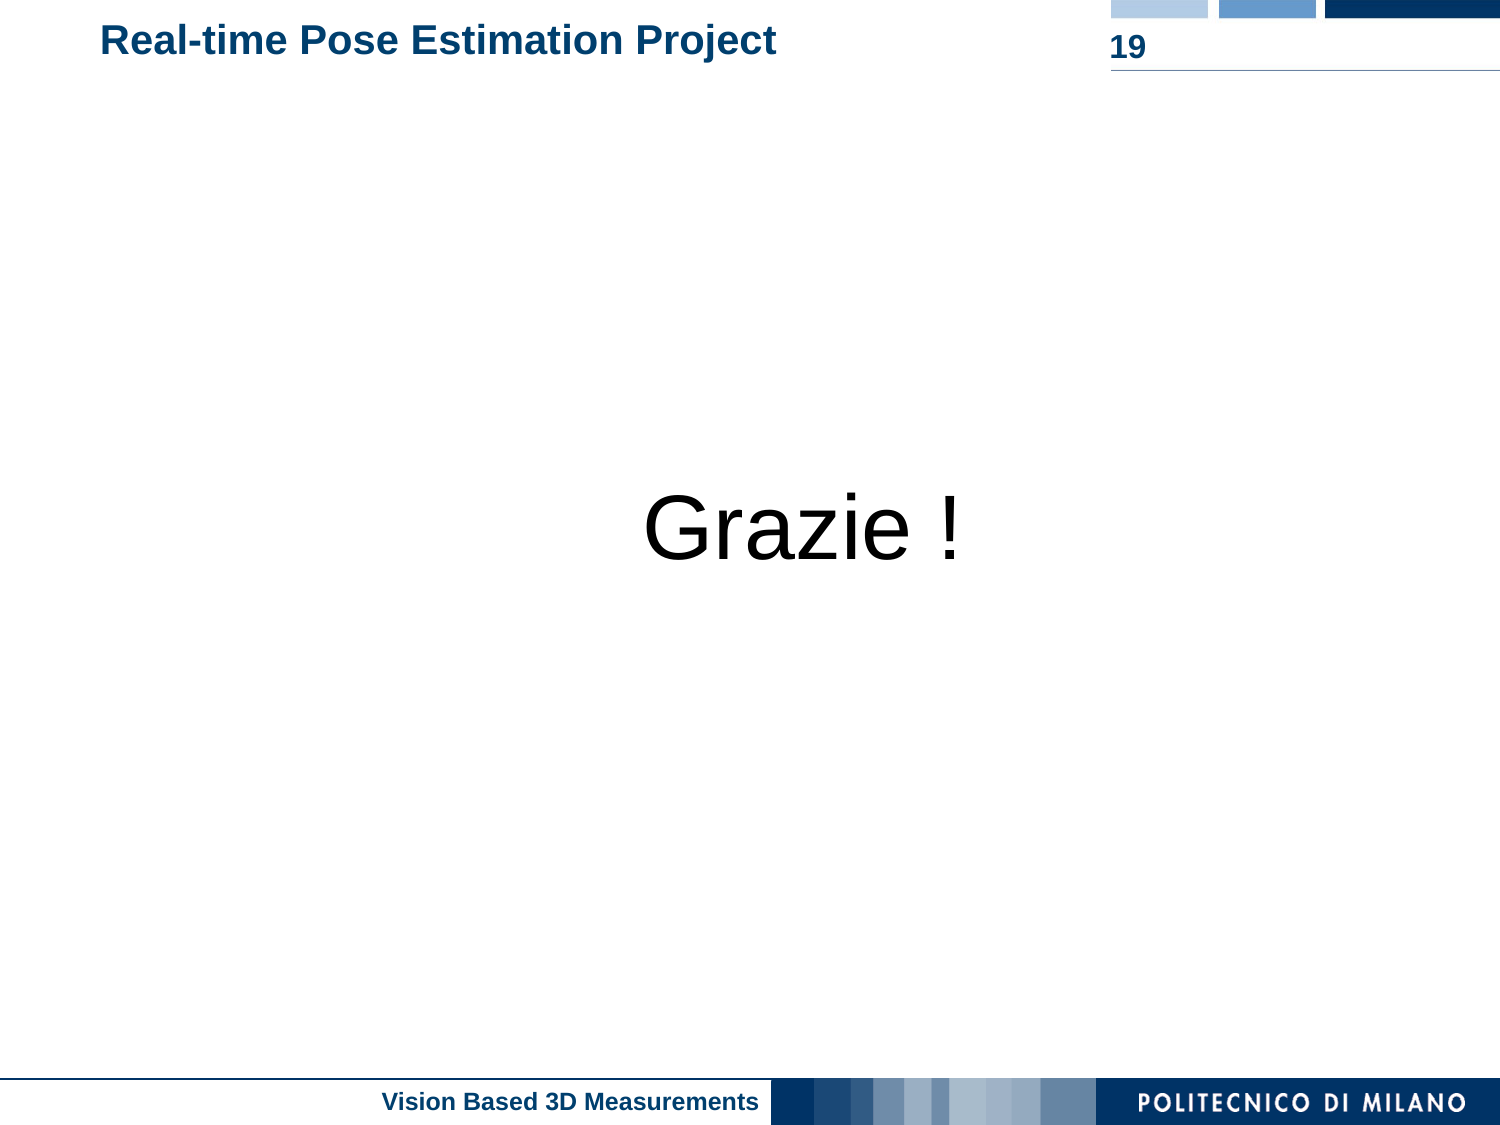

# Real-time Pose Estimation Project
19
Grazie !